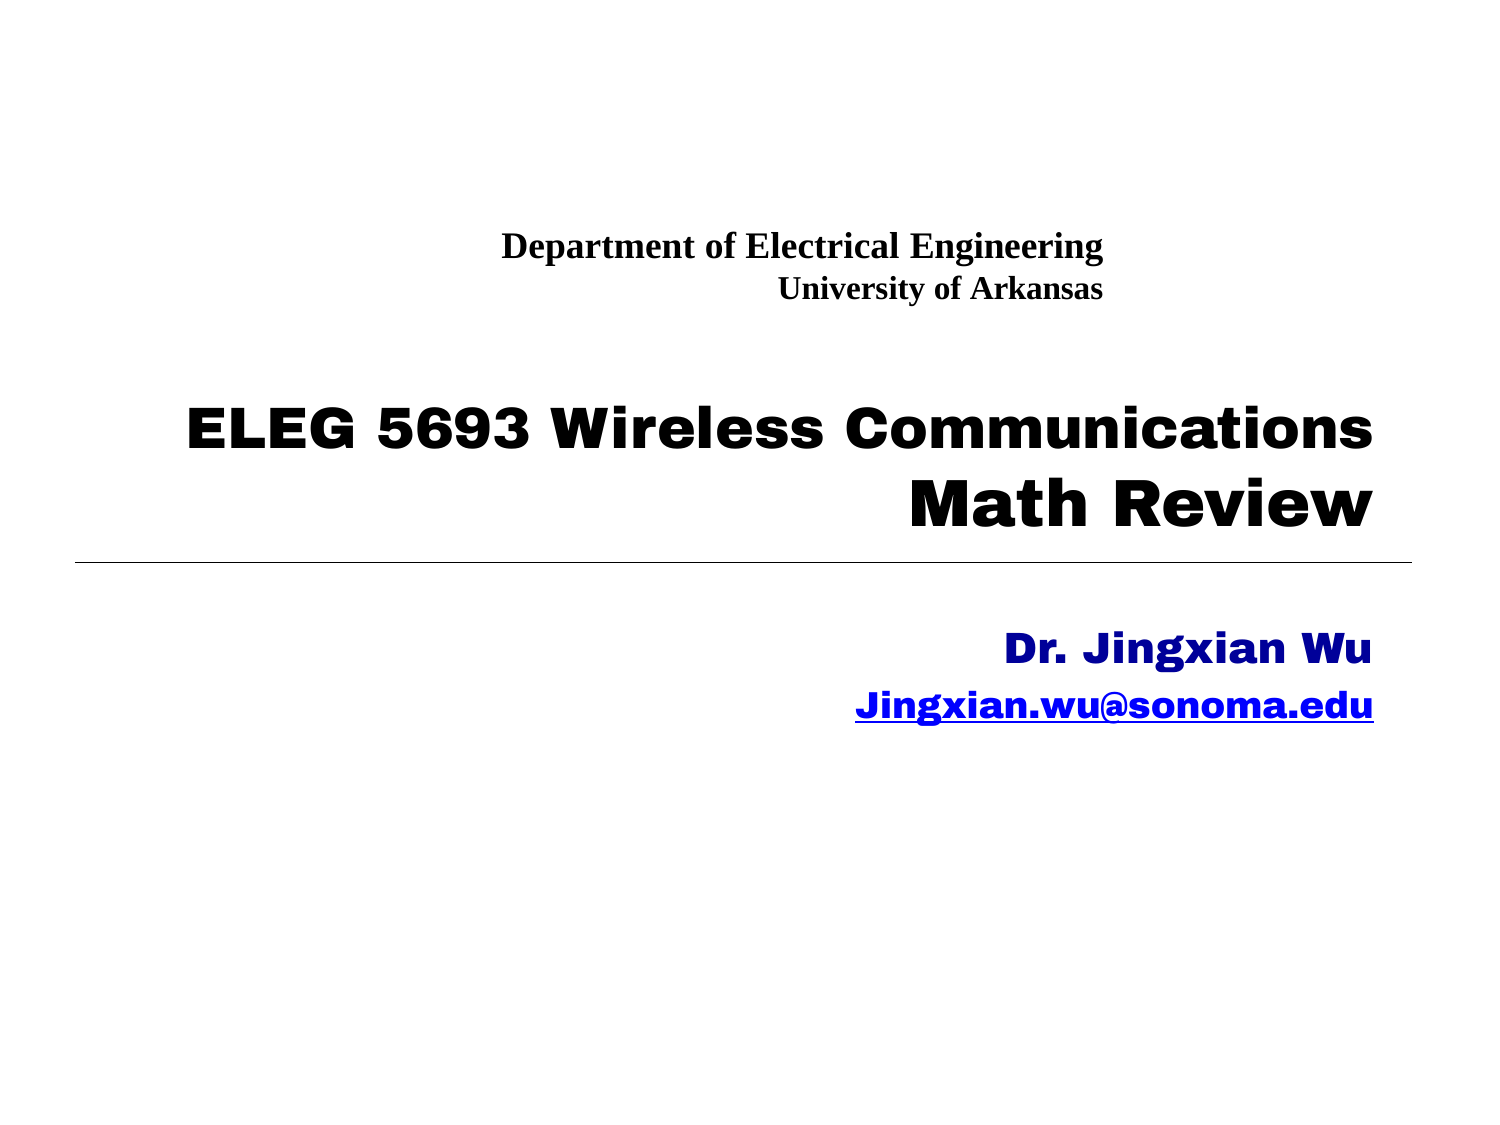

Department of Electrical Engineering
University of Arkansas
ELEG 5693 Wireless Communications
Math Review
Dr. Jingxian Wu
Jingxian.wu@sonoma.edu